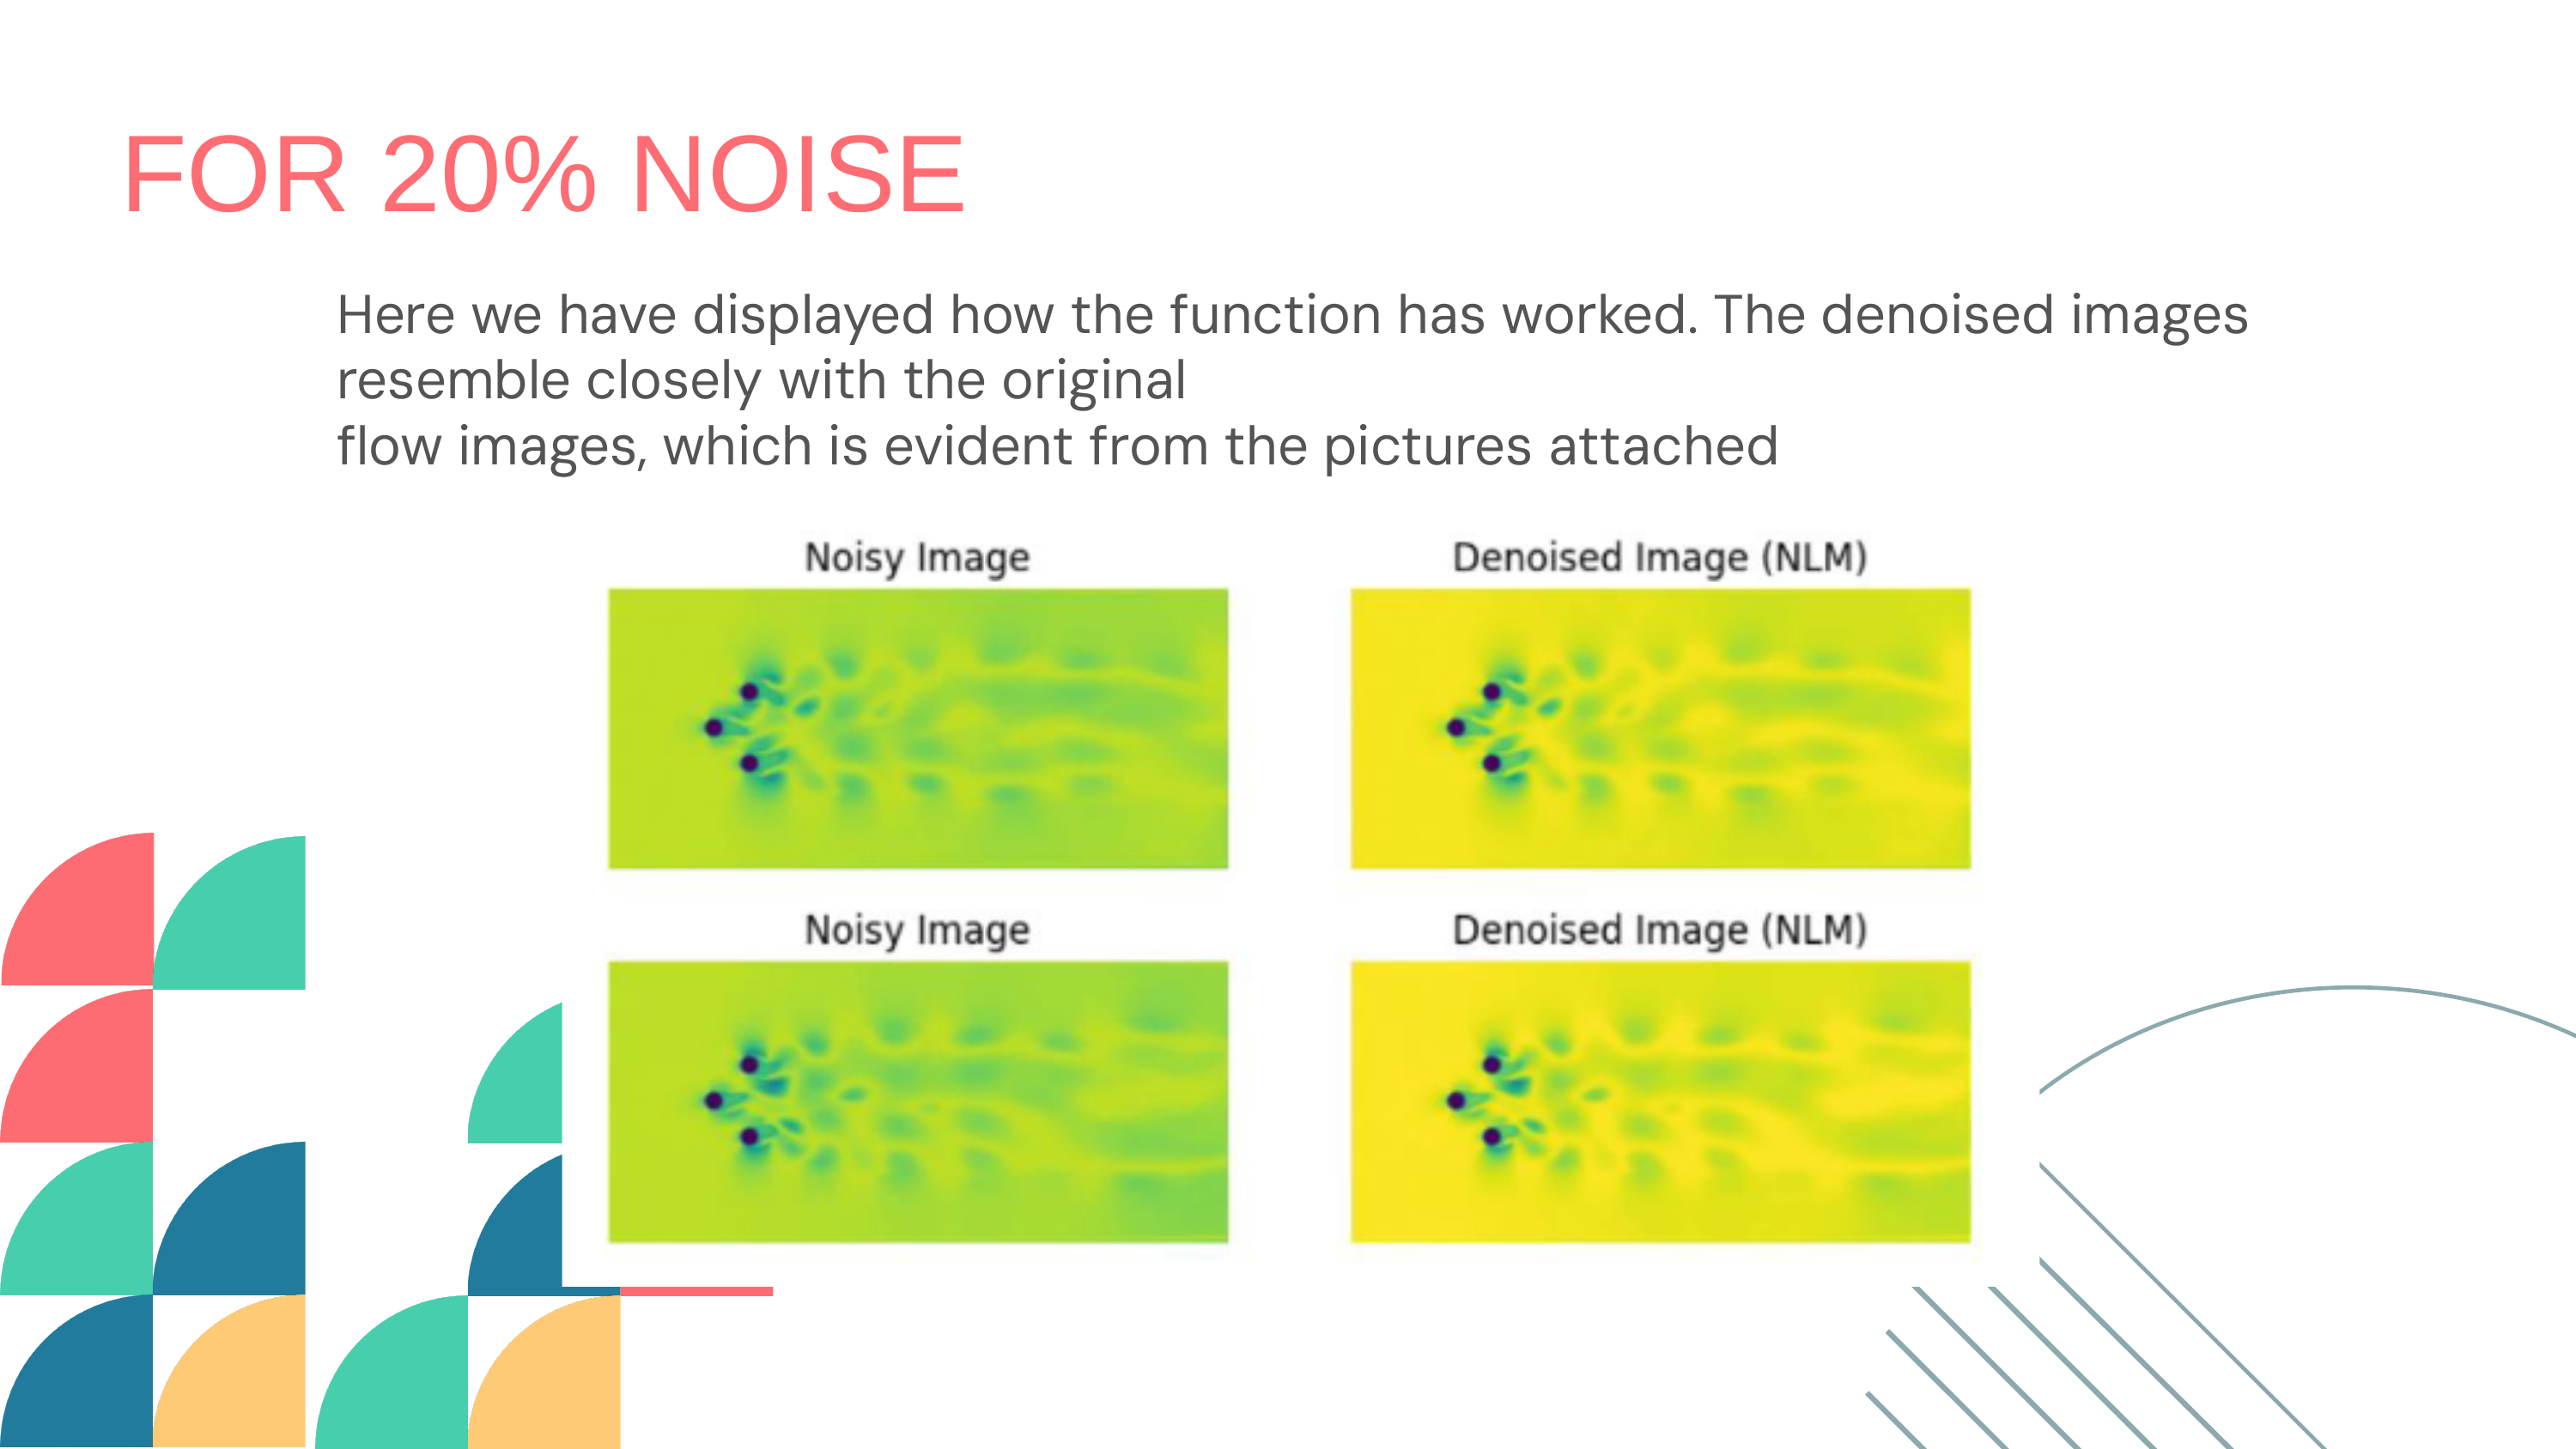

FOR 20% NOISE
Here we have displayed how the function has worked. The denoised images resemble closely with the original
flow images, which is evident from the pictures attached